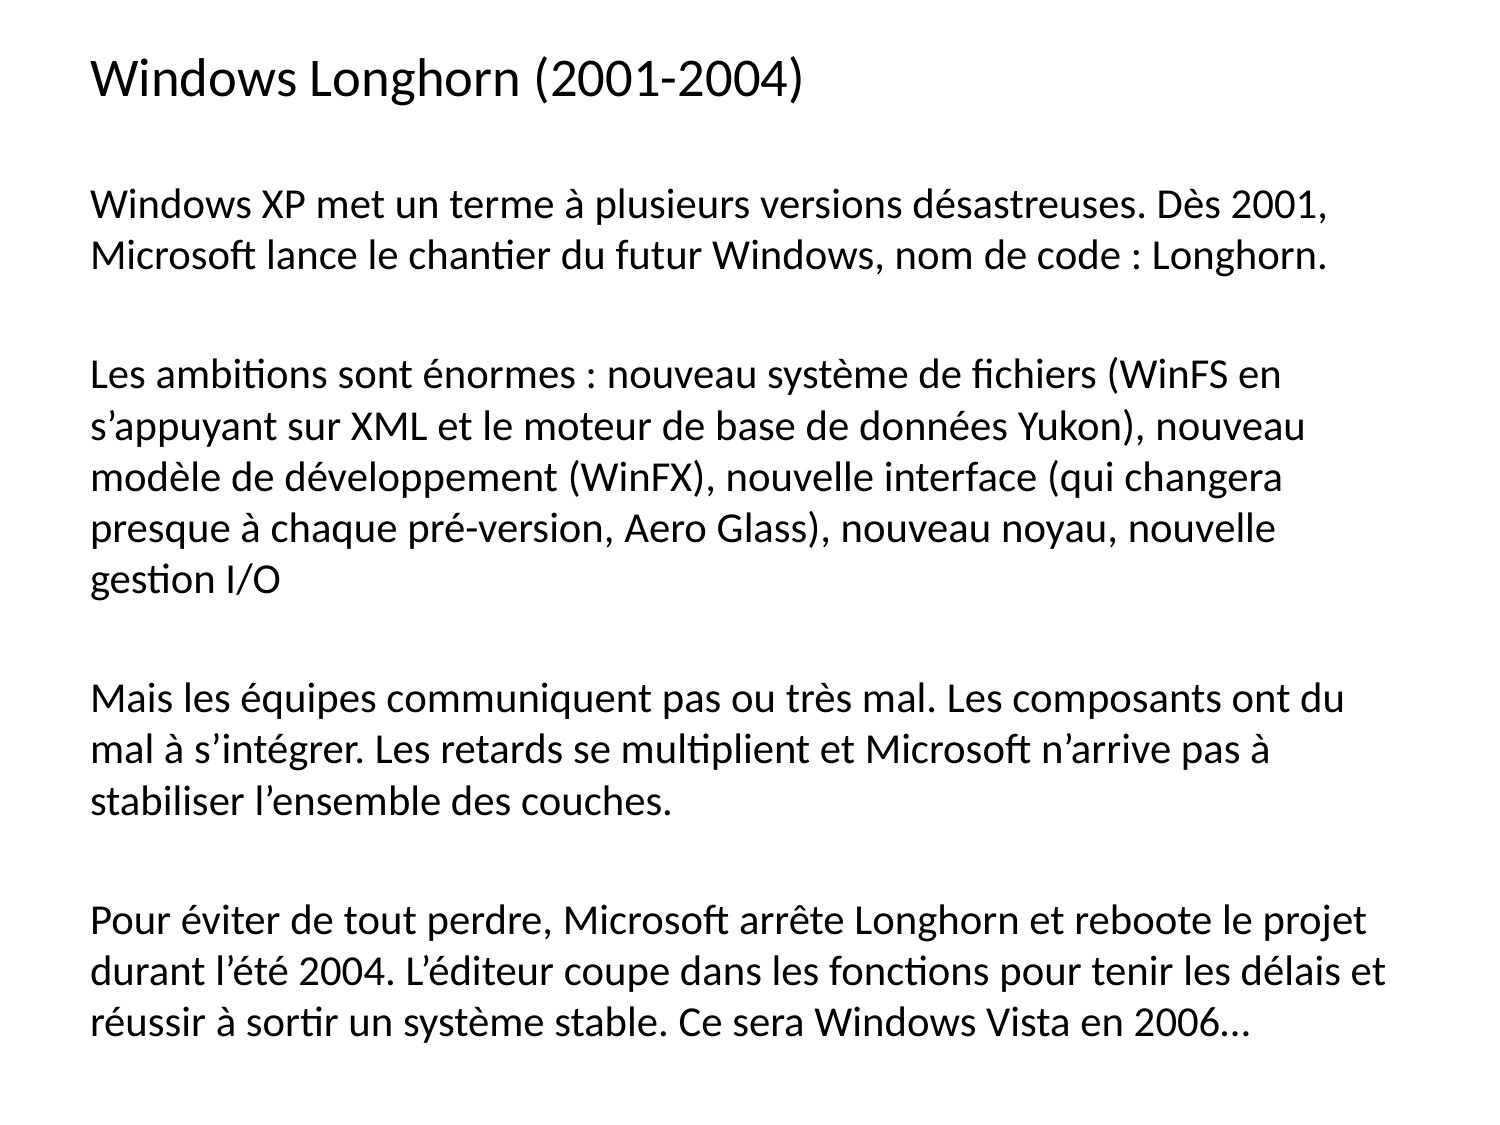

Windows Longhorn (2001-2004)

Windows XP met un terme à plusieurs versions désastreuses. Dès 2001, Microsoft lance le chantier du futur Windows, nom de code : Longhorn.

Les ambitions sont énormes : nouveau système de fichiers (WinFS en s’appuyant sur XML et le moteur de base de données Yukon), nouveau modèle de développement (WinFX), nouvelle interface (qui changera presque à chaque pré-version, Aero Glass), nouveau noyau, nouvelle gestion I/O

Mais les équipes communiquent pas ou très mal. Les composants ont du mal à s’intégrer. Les retards se multiplient et Microsoft n’arrive pas à stabiliser l’ensemble des couches.

Pour éviter de tout perdre, Microsoft arrête Longhorn et reboote le projet durant l’été 2004. L’éditeur coupe dans les fonctions pour tenir les délais et réussir à sortir un système stable. Ce sera Windows Vista en 2006…